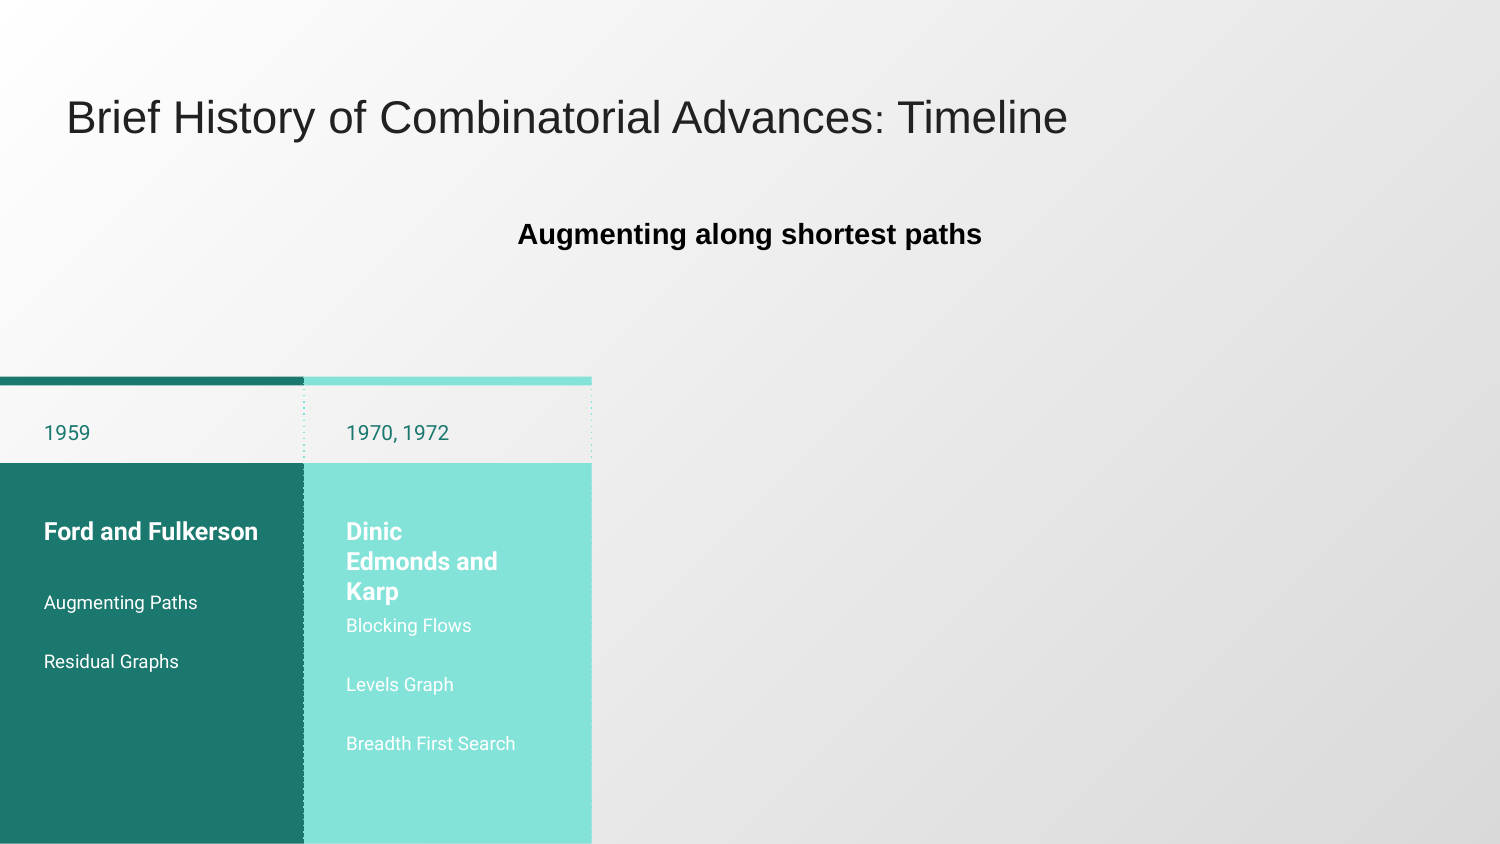

# Brief History of Combinatorial Advances: Timeline
Augmenting along shortest paths

1959
Ford and Fulkerson
Augmenting Paths
Residual Graphs

1970, 1972
Dinic
Edmonds and Karp
Blocking Flows
Levels Graph
Breadth First Search